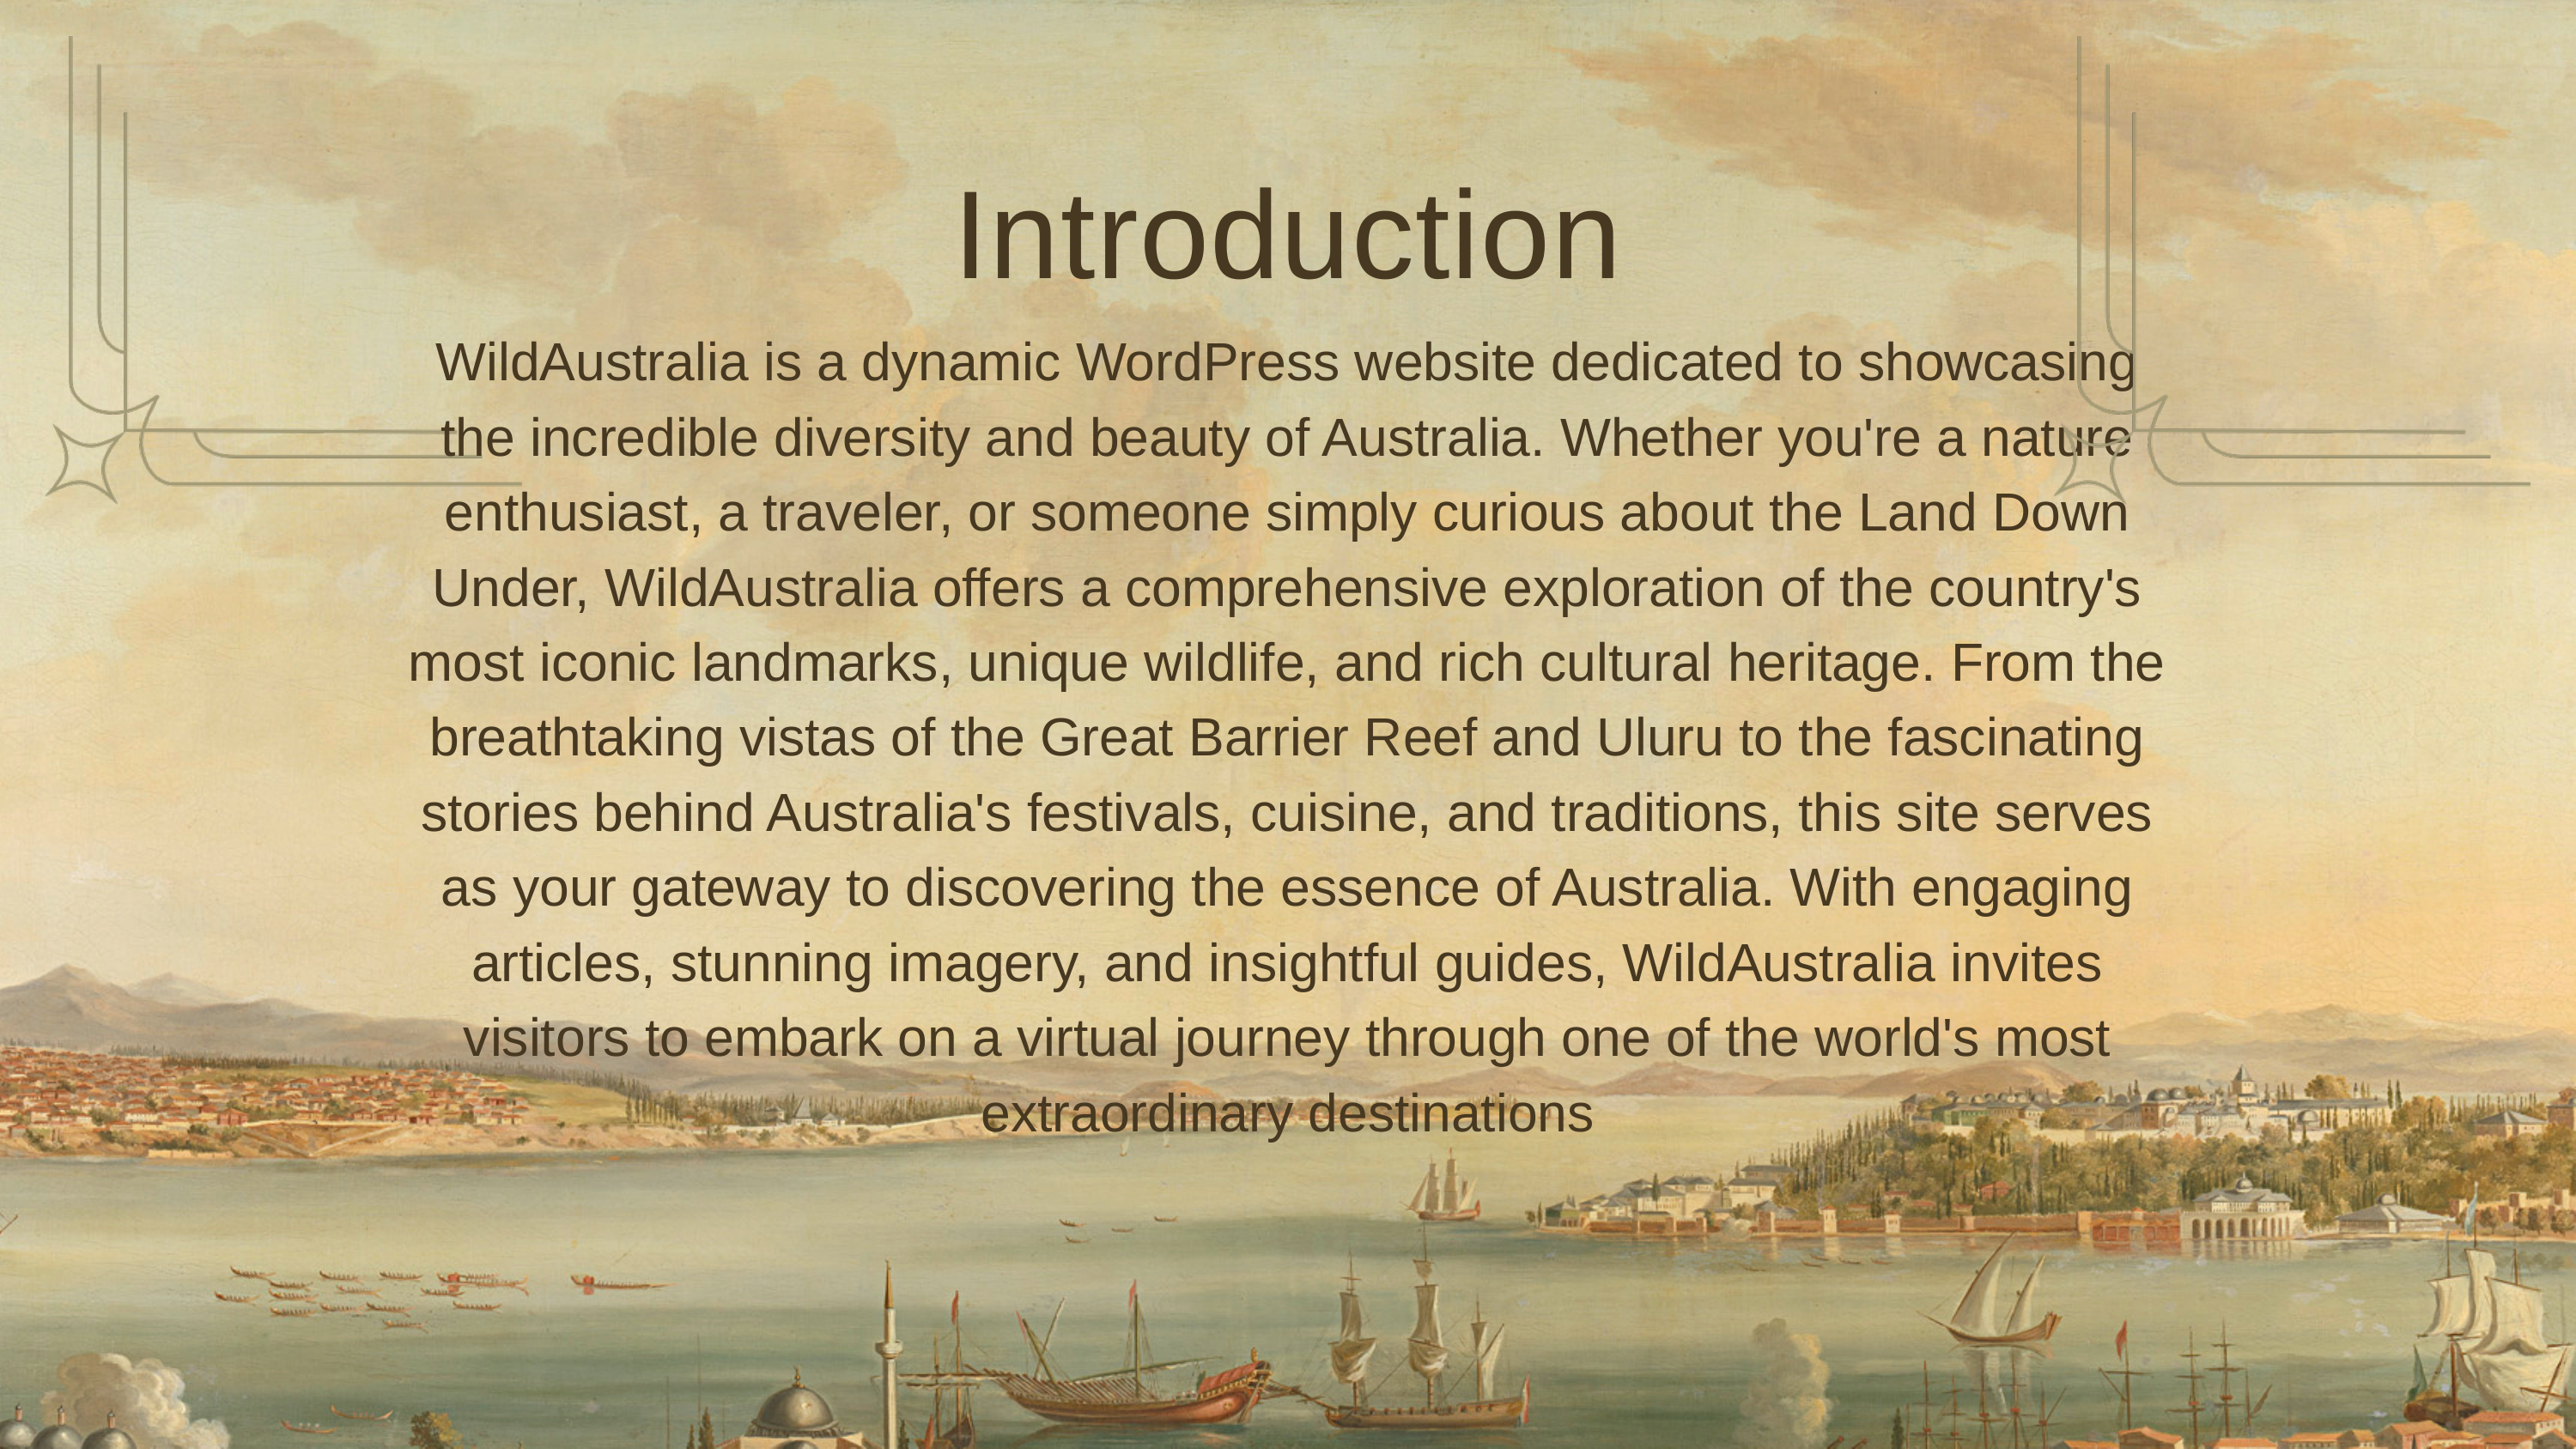

Introduction
WildAustralia is a dynamic WordPress website dedicated to showcasing the incredible diversity and beauty of Australia. Whether you're a nature enthusiast, a traveler, or someone simply curious about the Land Down Under, WildAustralia offers a comprehensive exploration of the country's most iconic landmarks, unique wildlife, and rich cultural heritage. From the breathtaking vistas of the Great Barrier Reef and Uluru to the fascinating stories behind Australia's festivals, cuisine, and traditions, this site serves as your gateway to discovering the essence of Australia. With engaging articles, stunning imagery, and insightful guides, WildAustralia invites visitors to embark on a virtual journey through one of the world's most extraordinary destinations